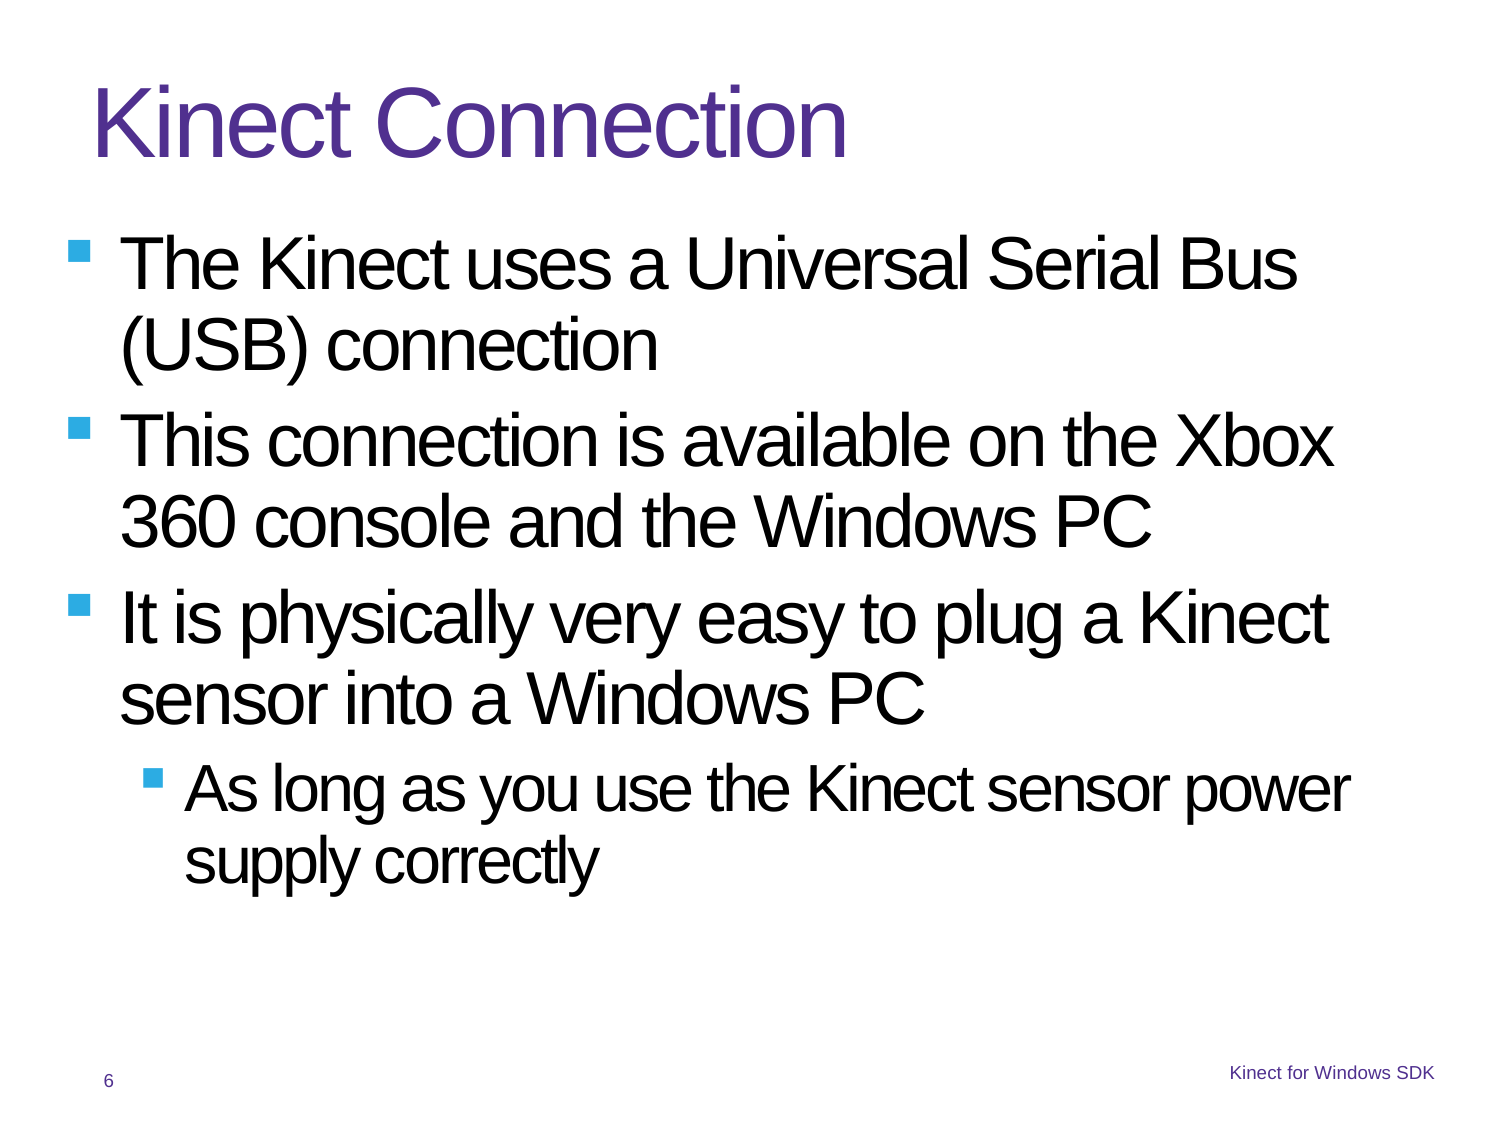

# Kinect Connection
The Kinect uses a Universal Serial Bus (USB) connection
This connection is available on the Xbox 360 console and the Windows PC
It is physically very easy to plug a Kinect sensor into a Windows PC
As long as you use the Kinect sensor power supply correctly
6